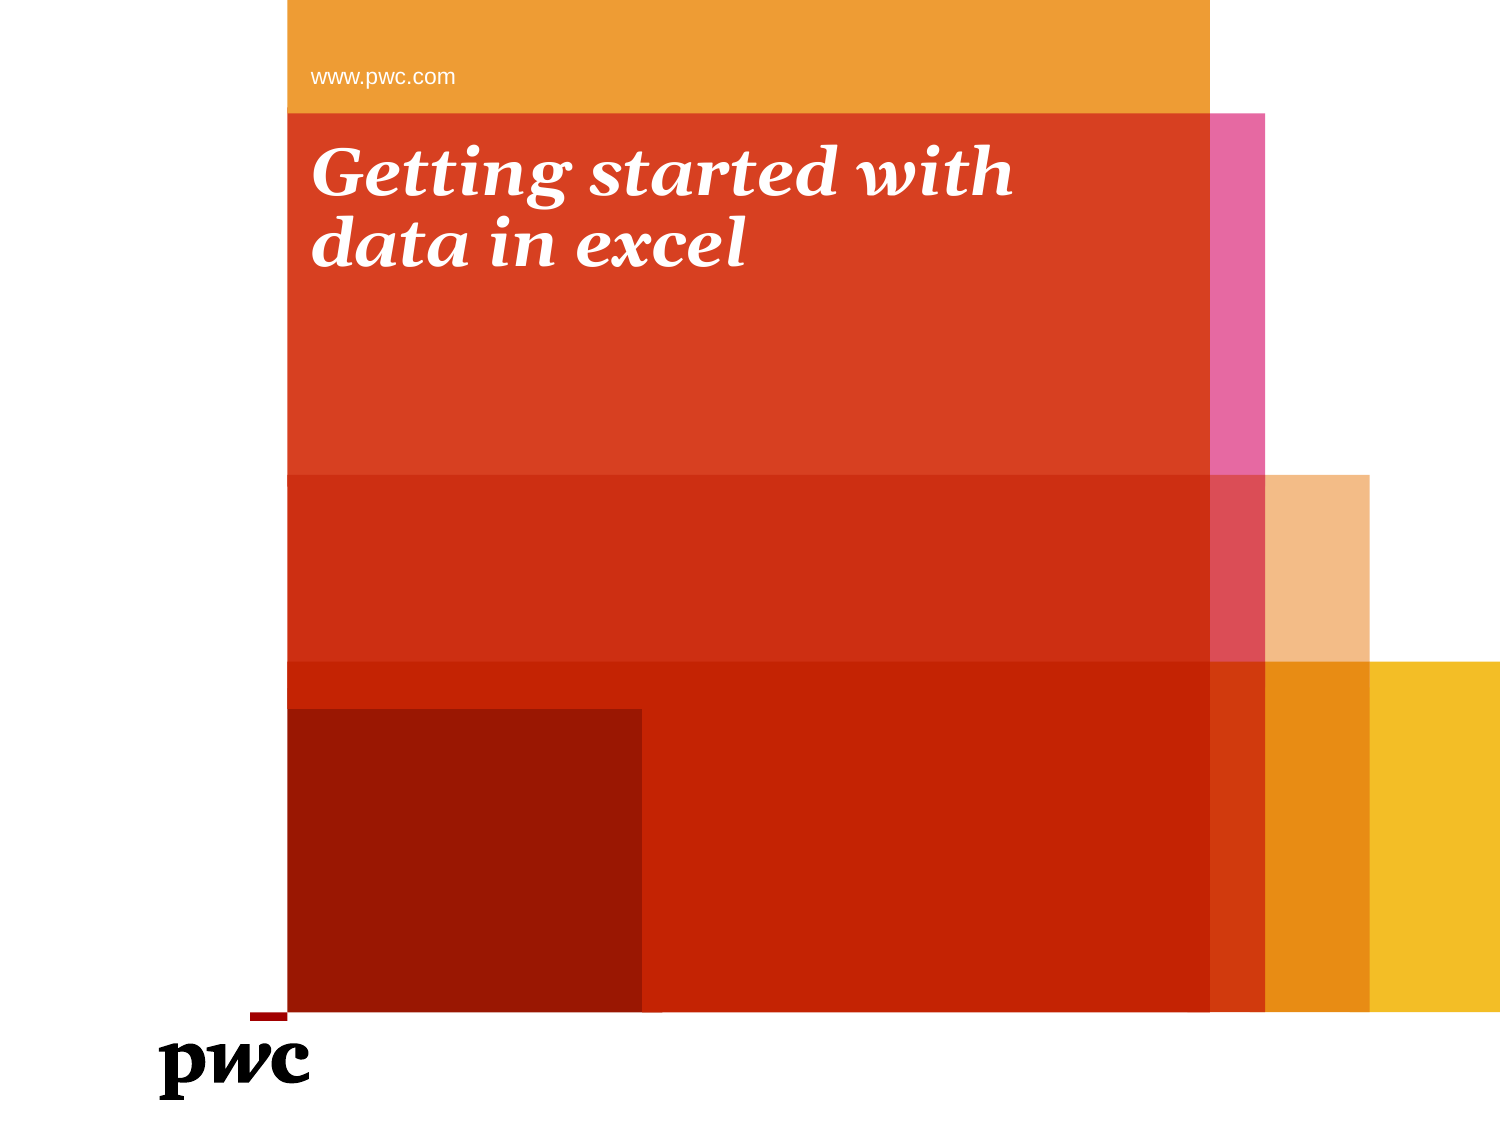

www.pwc.com
# Getting started with data in excel